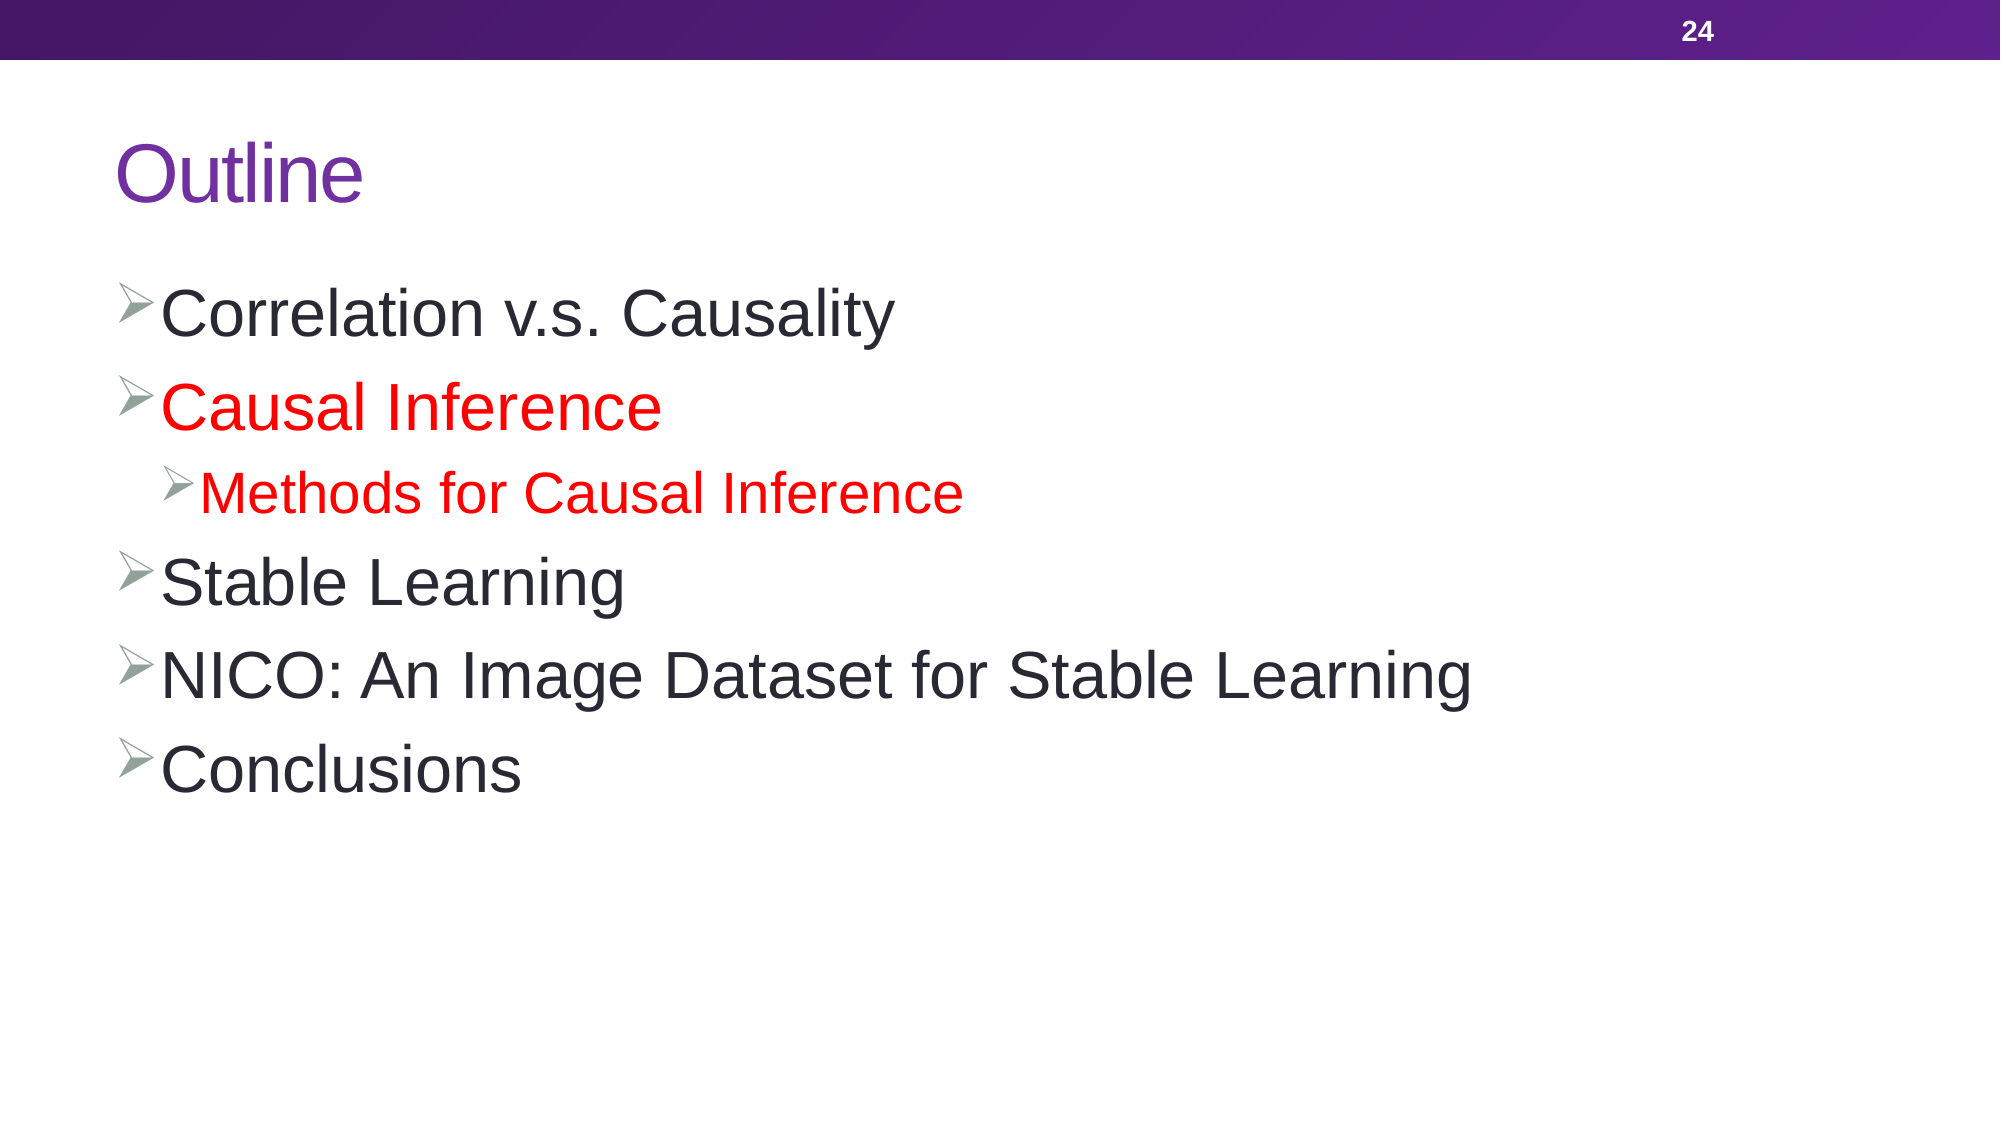

24
# Outline
Correlation v.s. Causality
Causal Inference
Methods for Causal Inference
Stable Learning
NICO: An Image Dataset for Stable Learning
Conclusions